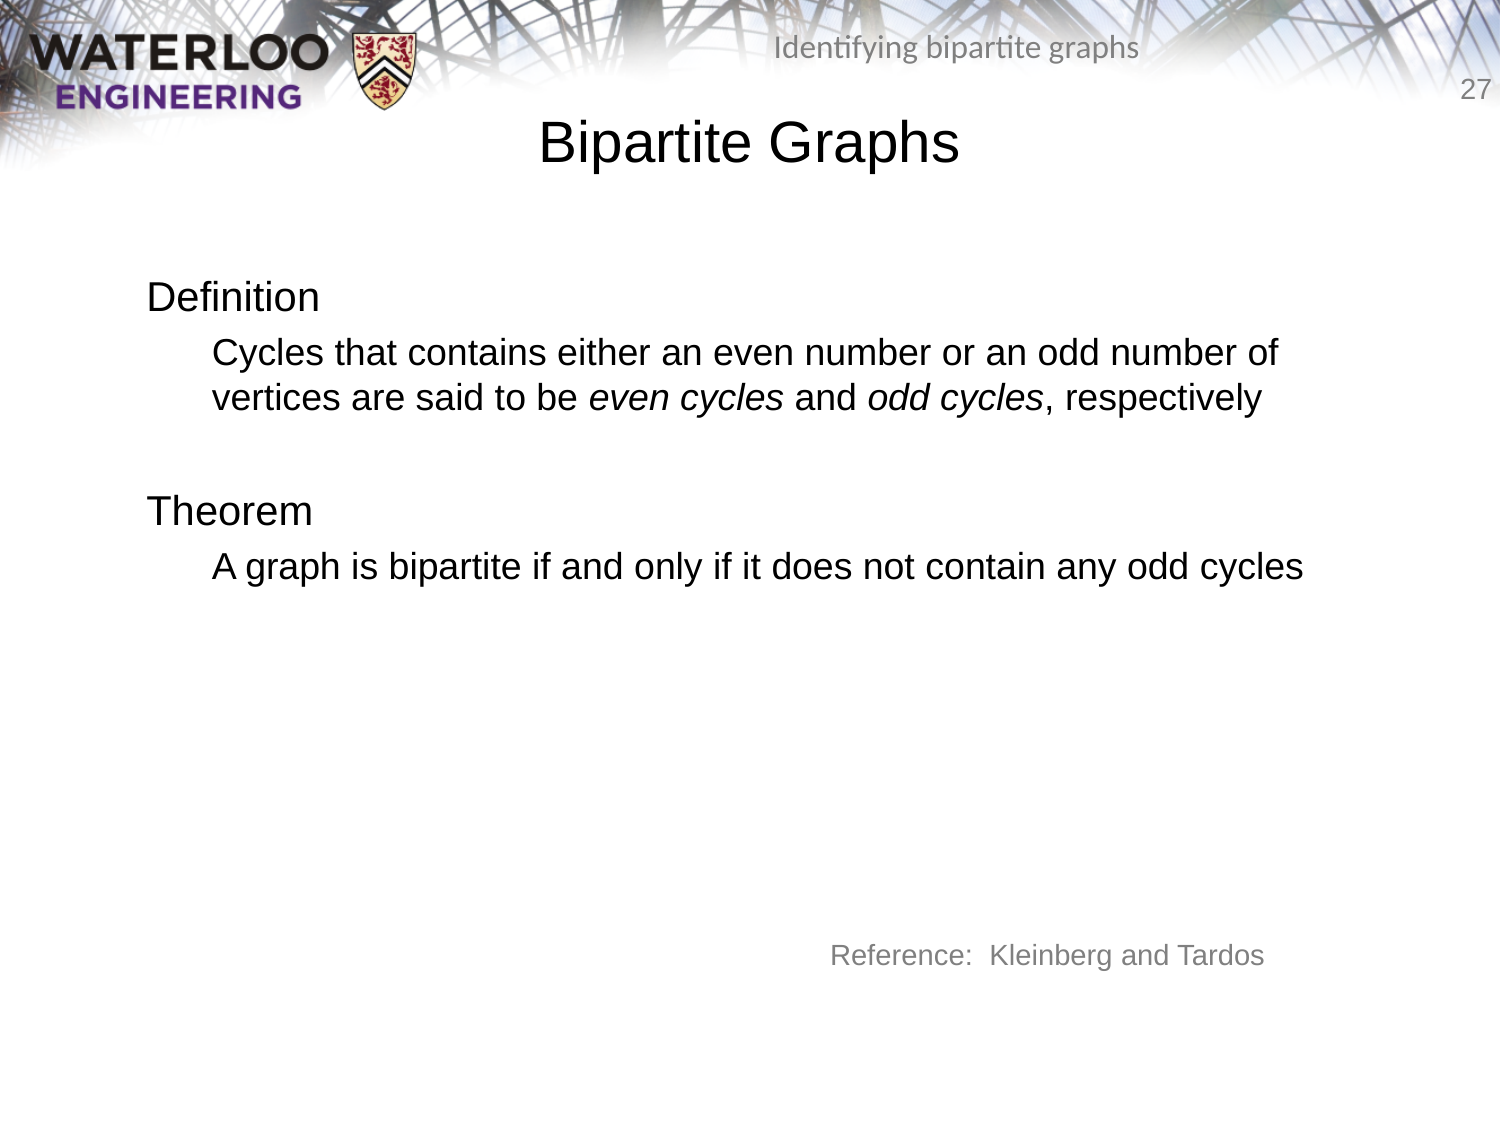

# Bipartite Graphs
	Definition
	Cycles that contains either an even number or an odd number of vertices are said to be even cycles and odd cycles, respectively

	Theorem
	A graph is bipartite if and only if it does not contain any odd cycles
Reference:  Kleinberg and Tardos